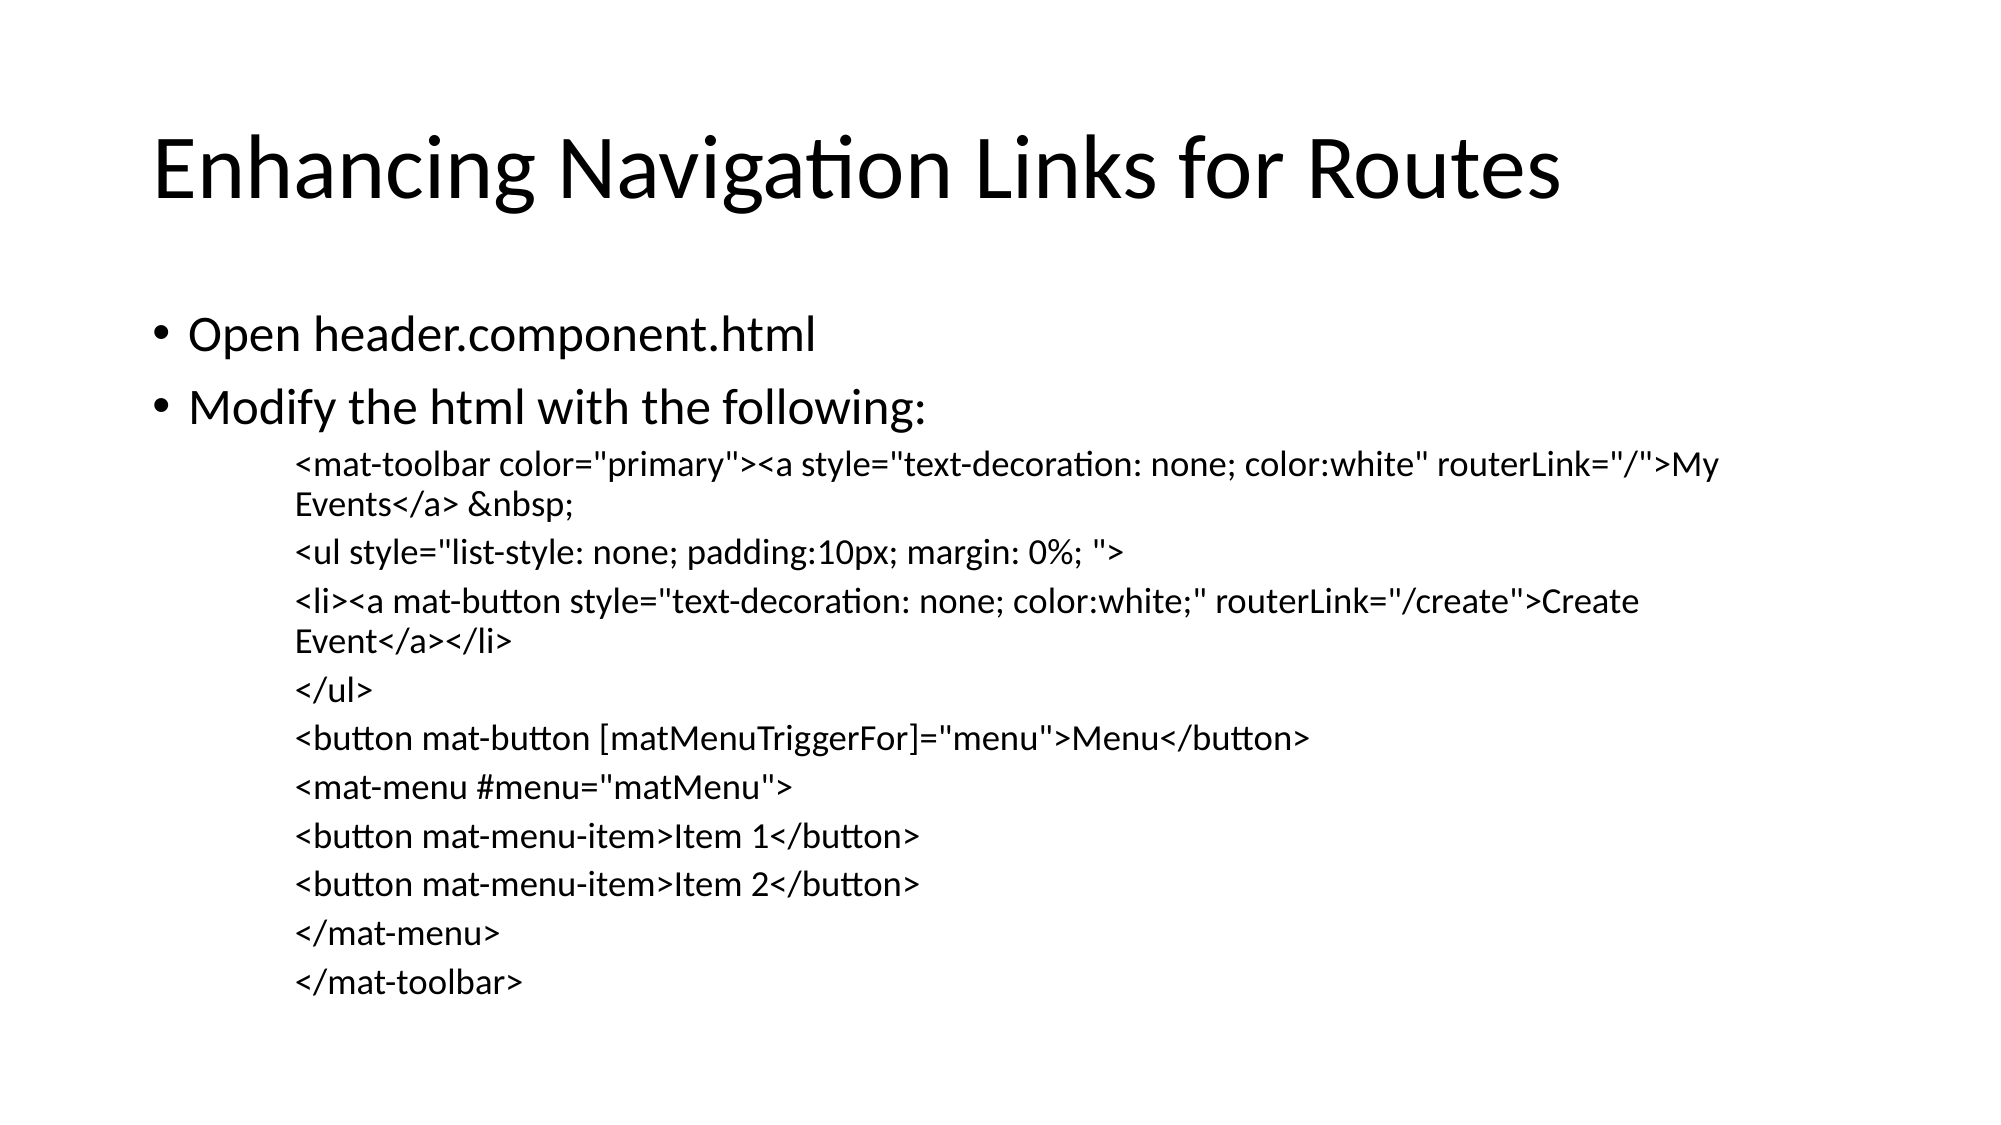

# Enhancing Navigation Links for Routes
Open header.component.html
Modify the html with the following:
<mat-toolbar color="primary"><a style="text-decoration: none; color:white" routerLink="/">My Events</a> &nbsp;
<ul style="list-style: none; padding:10px; margin: 0%; ">
<li><a mat-button style="text-decoration: none; color:white;" routerLink="/create">Create Event</a></li>
</ul>
<button mat-button [matMenuTriggerFor]="menu">Menu</button>
<mat-menu #menu="matMenu">
<button mat-menu-item>Item 1</button>
<button mat-menu-item>Item 2</button>
</mat-menu>
</mat-toolbar>